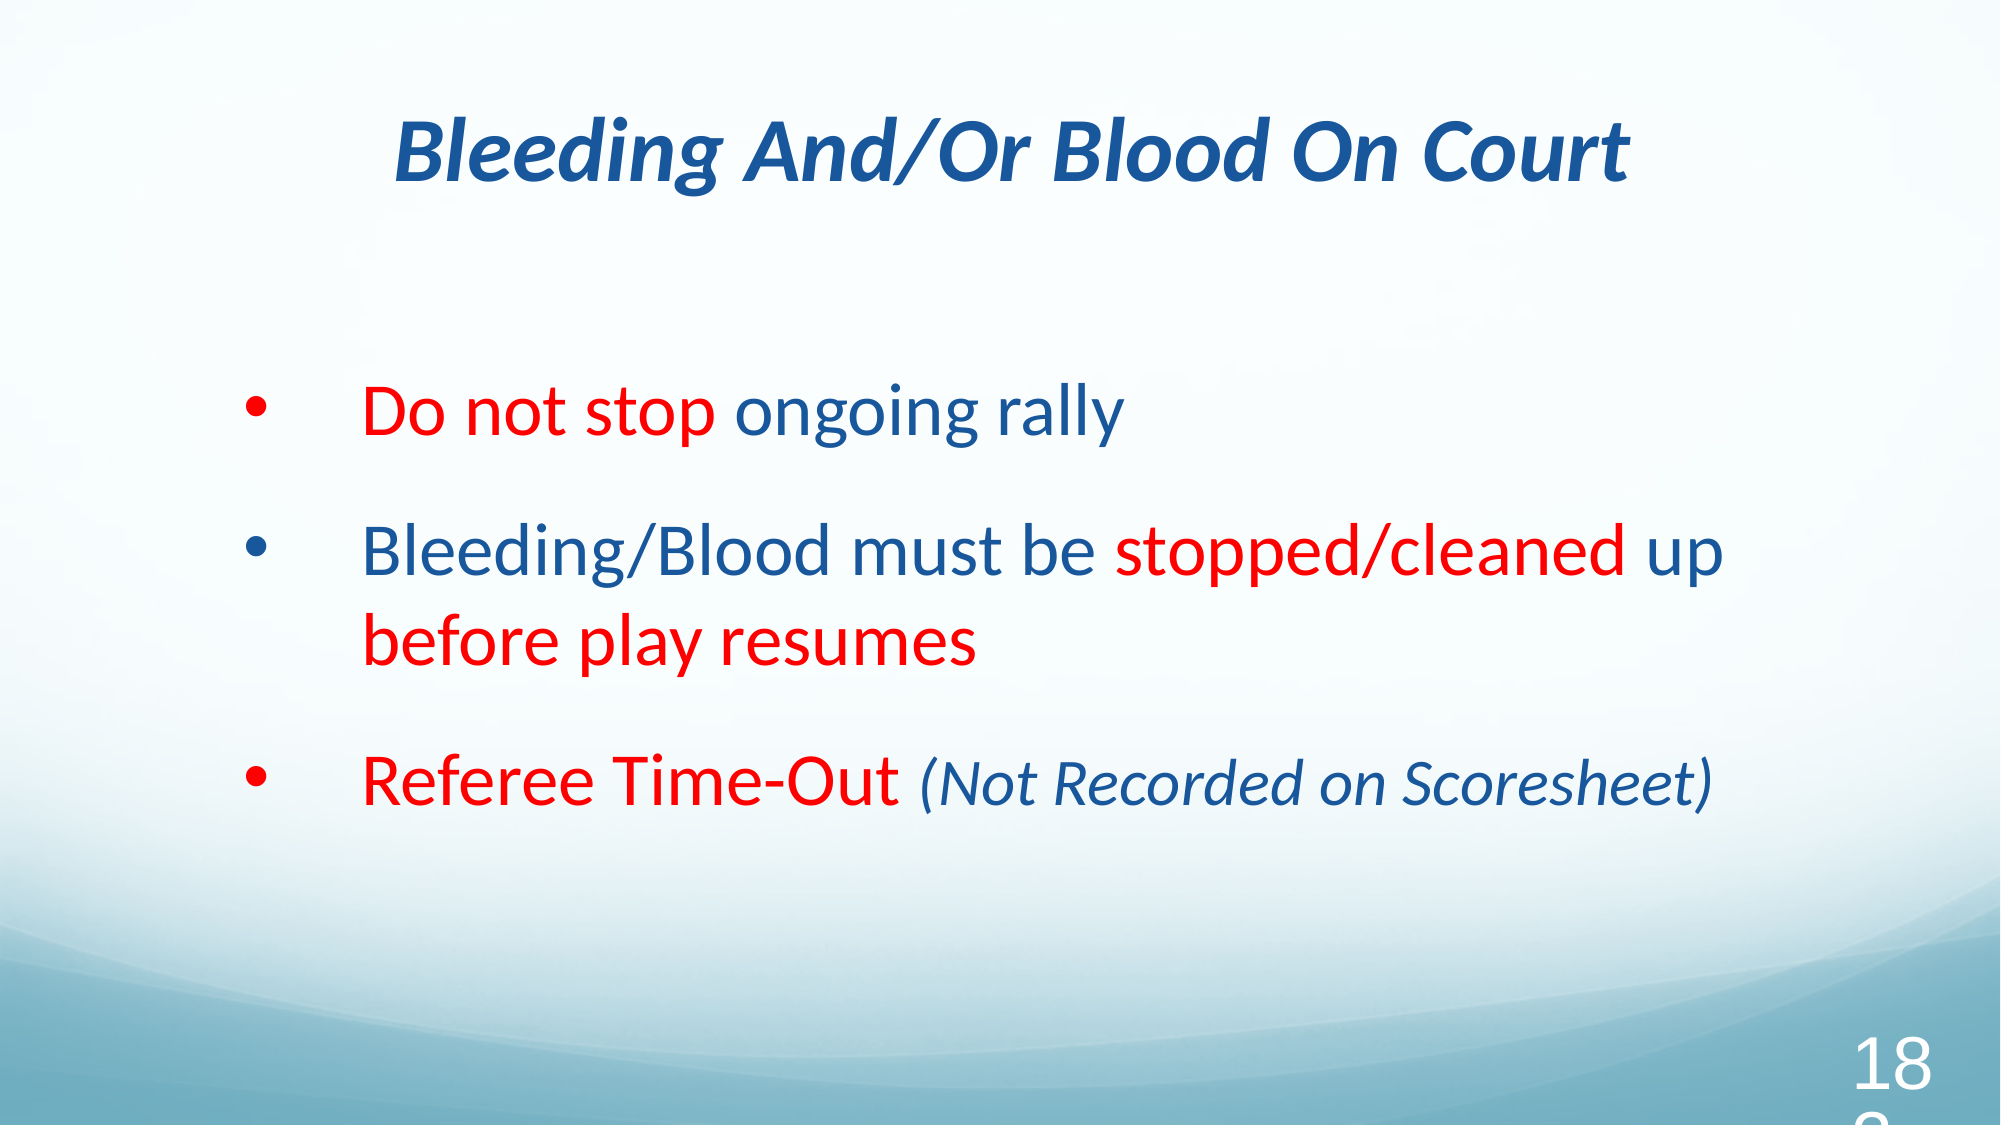

Bleeding And/Or Blood On Court

Do not stop ongoing rally

Bleeding/Blood must be stopped/cleaned up before play resumes

Referee Time-Out (Not Recorded on Scoresheet)

182